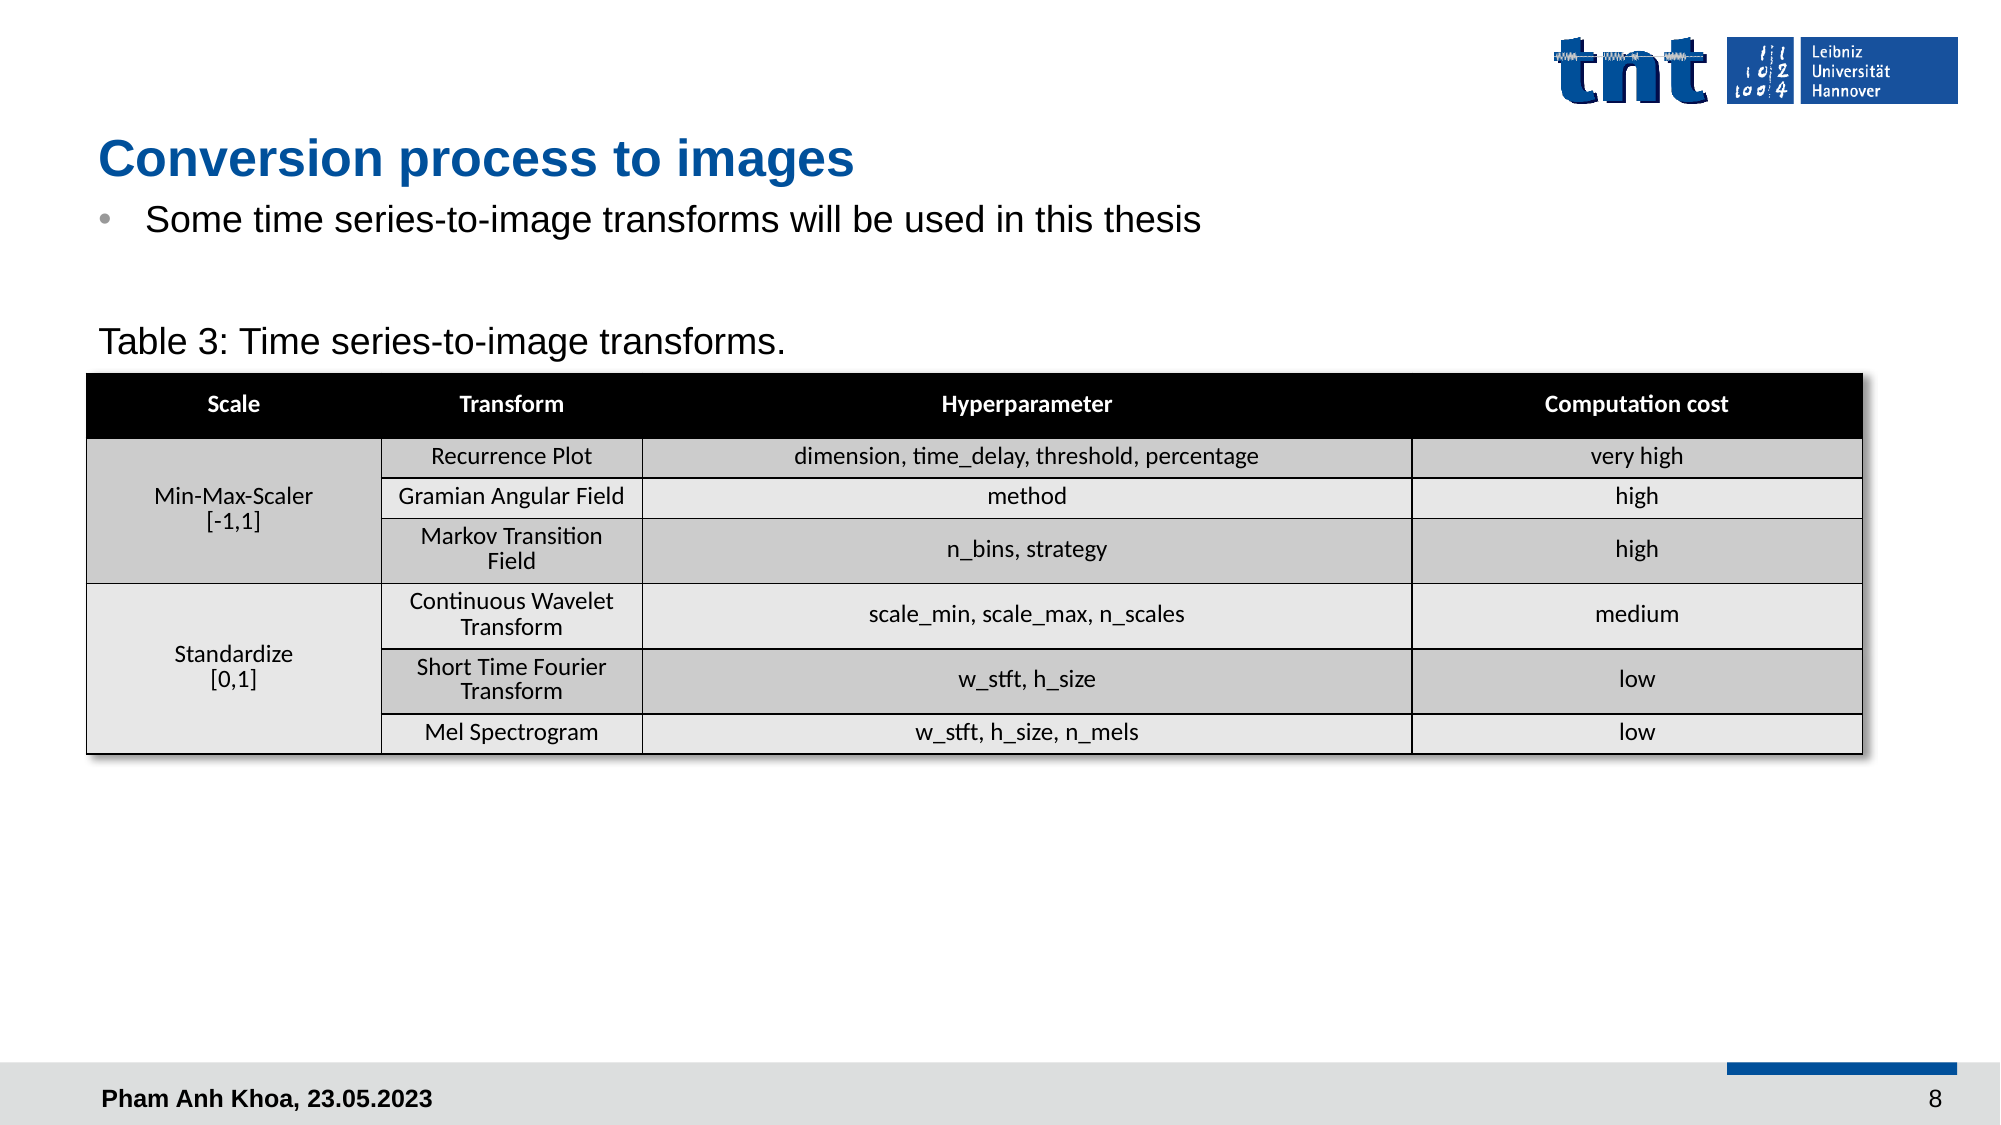

# Conversion process to images
Some time series-to-image transforms will be used in this thesis

Table 3: Time series-to-image transforms.
Skalierung
Methode
Abkürzung
Hyperparameter
Berechnung Koste
| Scale | Transform | Hyperparameter | Computation cost |
| --- | --- | --- | --- |
| Min-Max-Scaler [-1,1] | Recurrence Plot | dimension, time\_delay, threshold, percentage | very high |
|  | Gramian Angular Field | method | high |
|  | Markov Transition Field | n\_bins, strategy | high |
| Standardize [0,1] | Continuous Wavelet Transform | scale\_min, scale\_max, n\_scales | medium |
|  | Short Time Fourier Transform | w\_stft, h\_size | low |
|  | Mel Spectrogram | w\_stft, h\_size, n\_mels | low |
Pham Anh Khoa, 23.05.2023